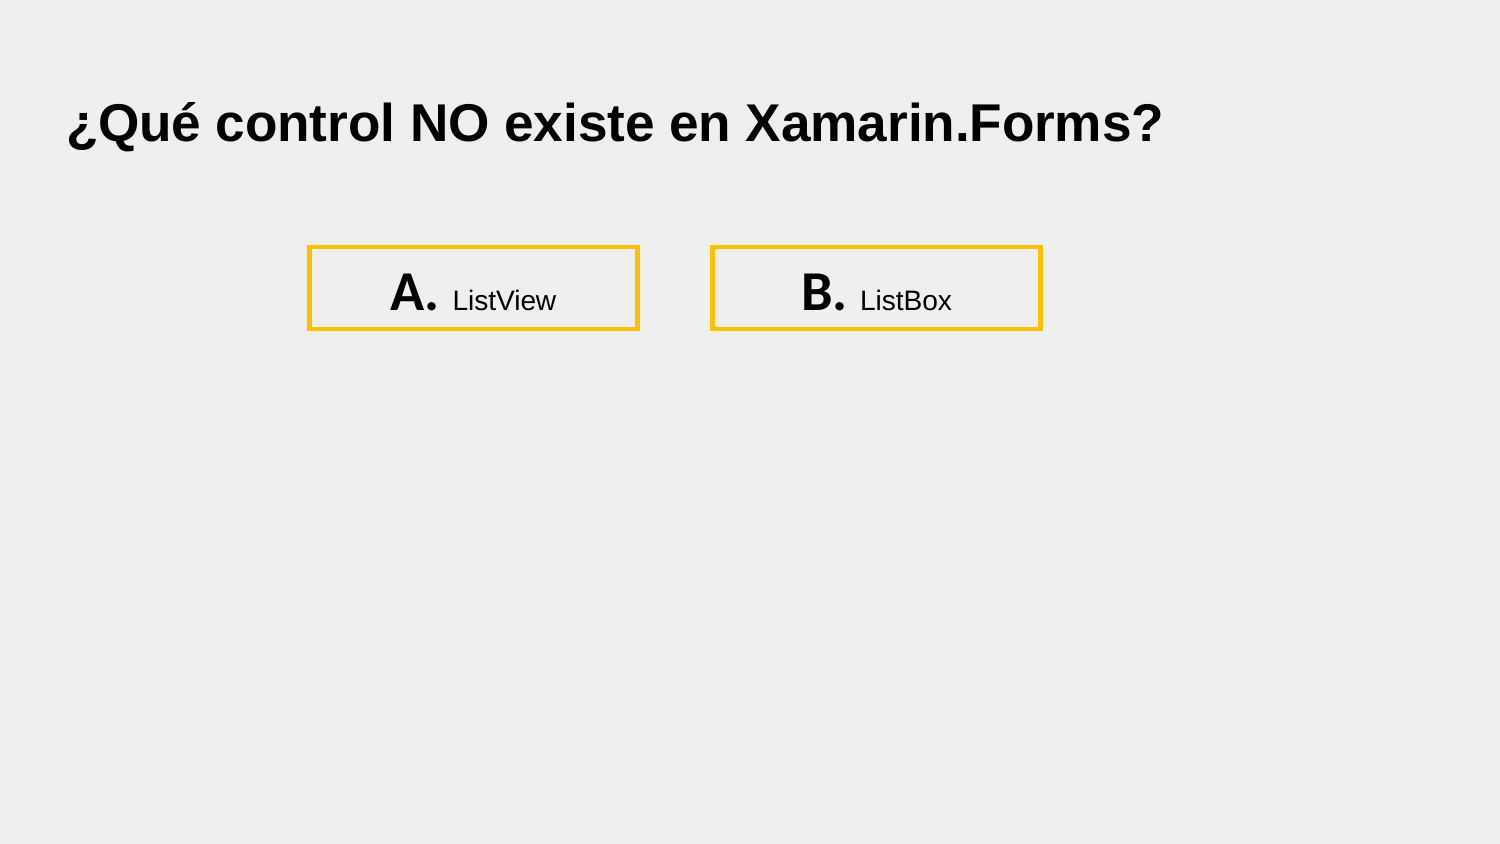

# ¿Qué control NO existe en Xamarin.Forms?
A. ListView
B. ListBox